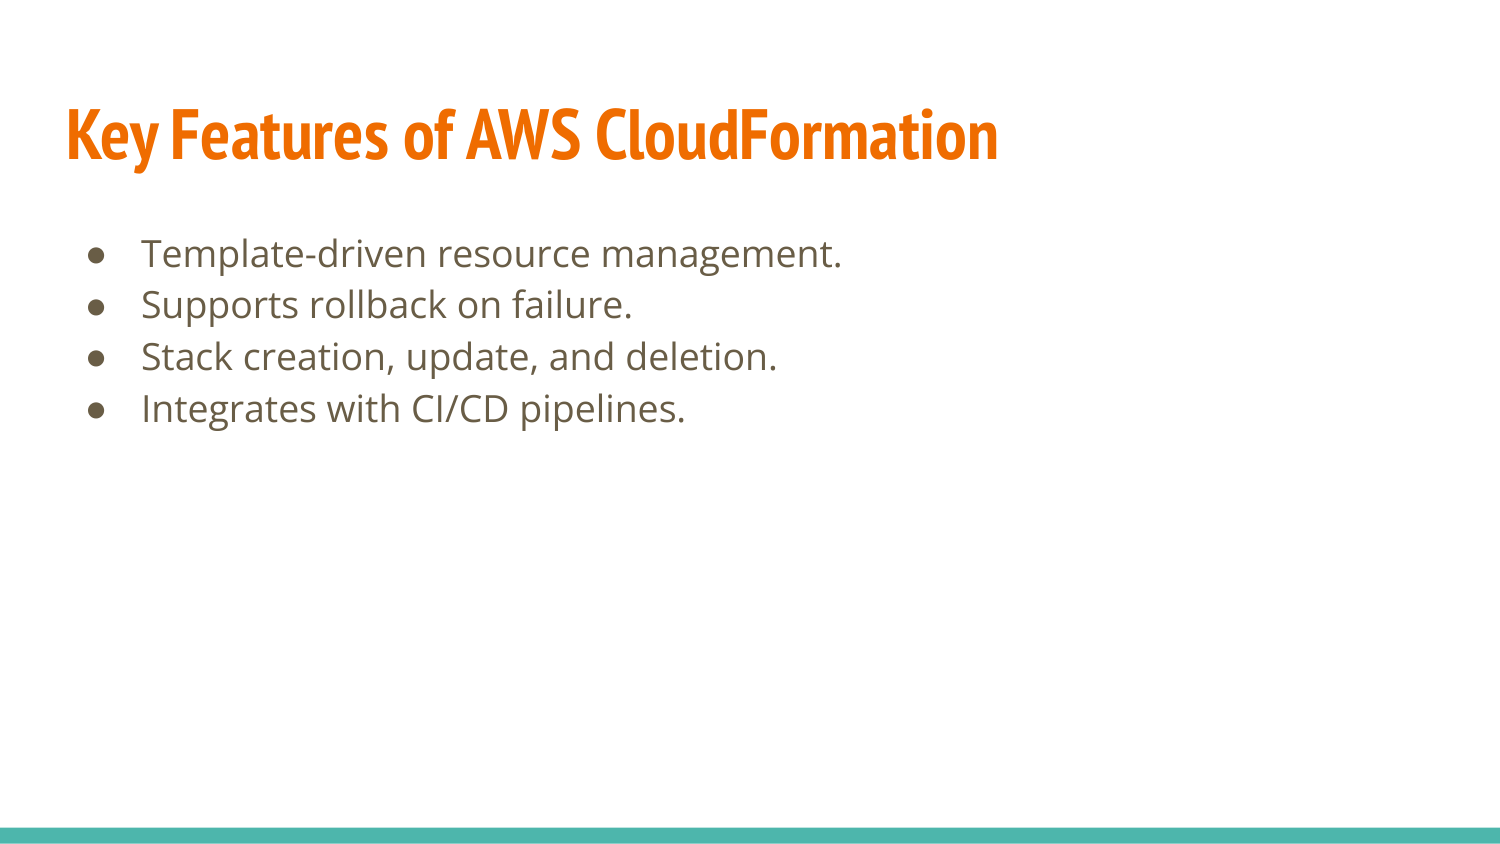

# Key Features of AWS CloudFormation
Template-driven resource management.
Supports rollback on failure.
Stack creation, update, and deletion.
Integrates with CI/CD pipelines.